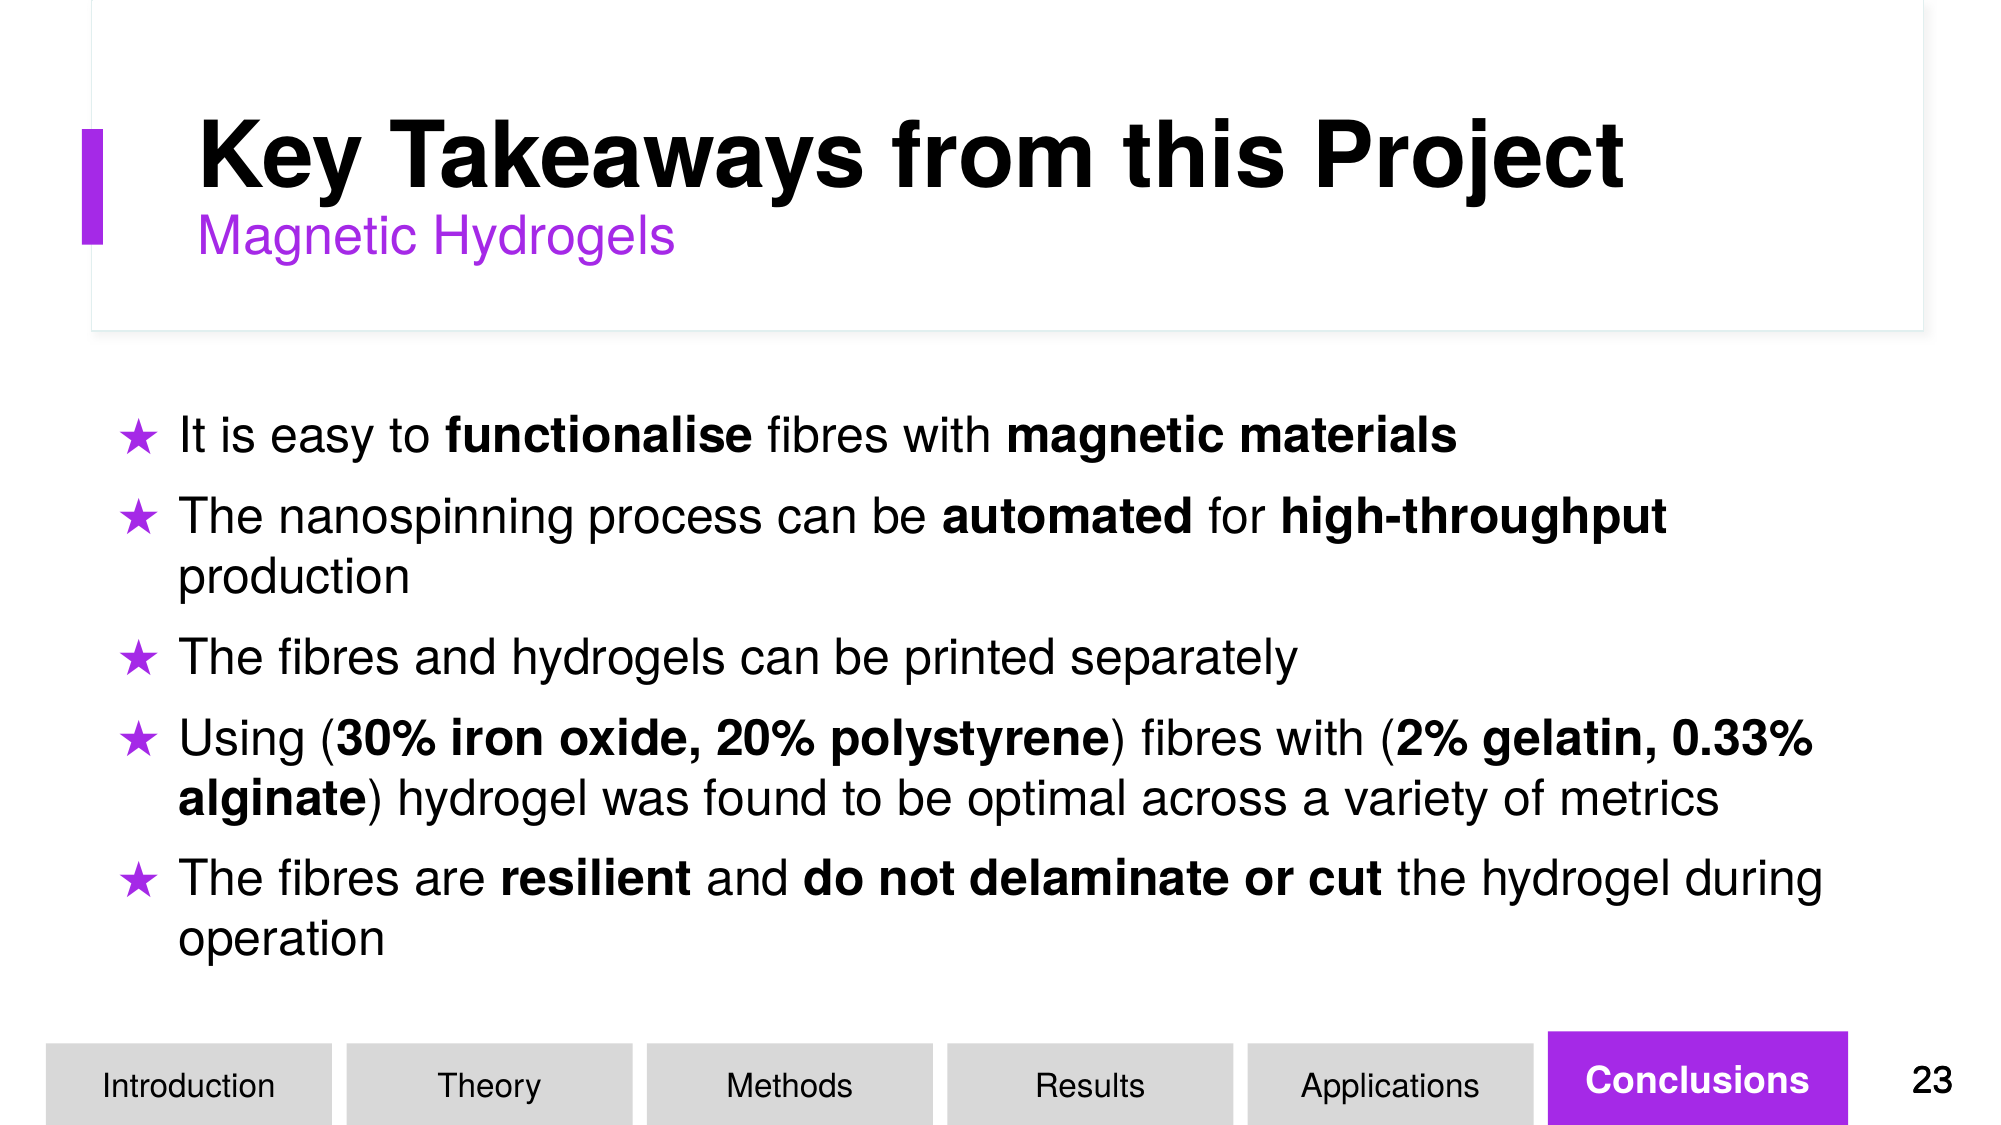

# Key Takeaways from this Project
Magnetic Hydrogels
It is easy to functionalise fibres with magnetic materials
The nanospinning process can be automated for high-throughput production
The fibres and hydrogels can be printed separately
Using (30% iron oxide, 20% polystyrene) fibres with (2% gelatin, 0.33% alginate) hydrogel was found to be optimal across a variety of metrics
The fibres are resilient and do not delaminate or cut the hydrogel during operation

Conclusions
Results
Applications
Introduction
Theory
Methods
23
23
23
23